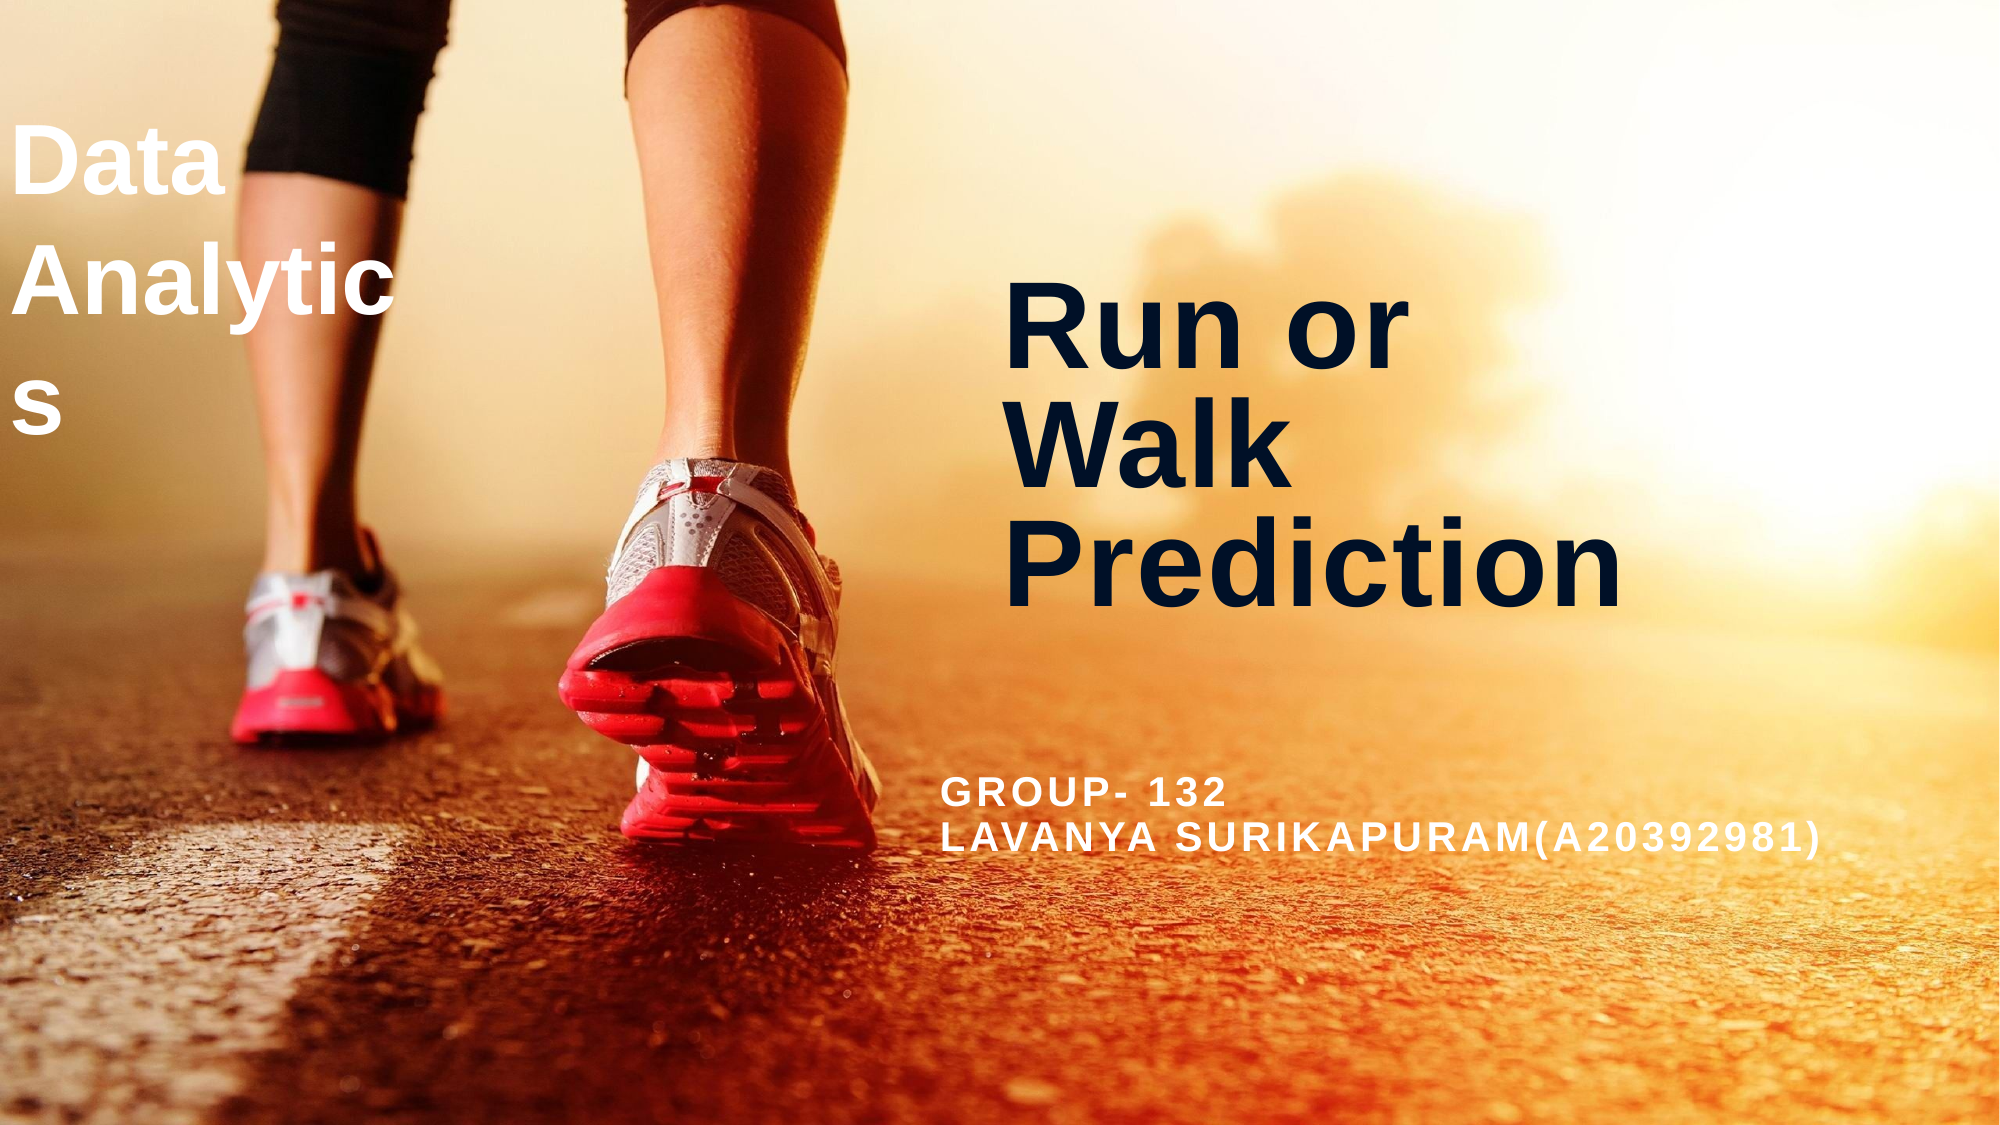

Data Analytics
# Run or Walk Prediction
GROUP- 132
LAVANYA SURIKAPURAM(A20392981)